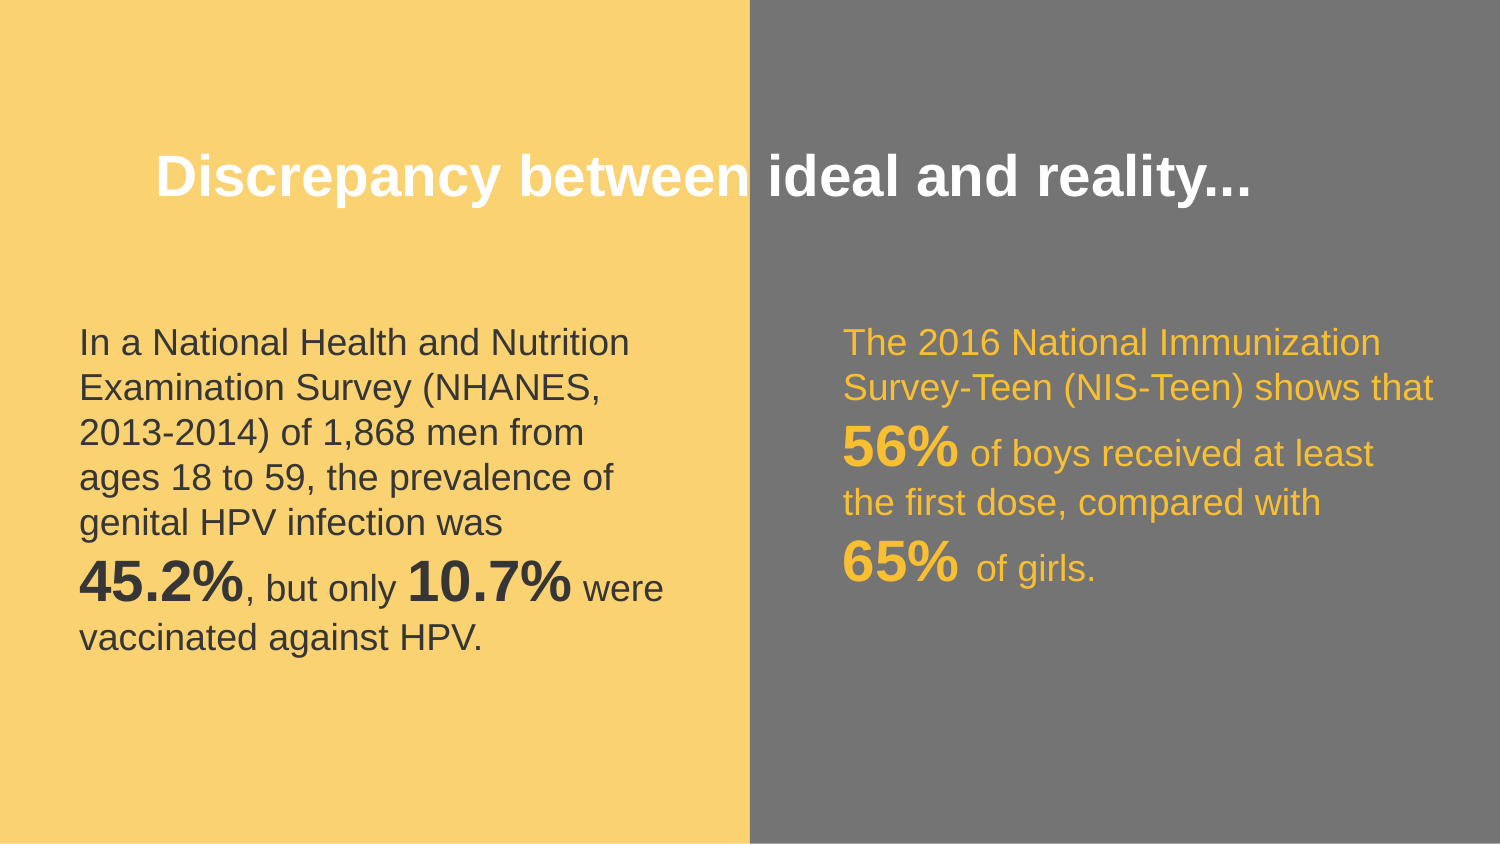

Discrepancy between ideal and reality...
In a National Health and Nutrition Examination Survey (NHANES, 2013-2014) of 1,868 men from ages 18 to 59, the prevalence of genital HPV infection was 45.2%, but only 10.7% were vaccinated against HPV.
The 2016 National Immunization Survey-Teen (NIS-Teen) shows that 56% of boys received at least the first dose, compared with 65% of girls.